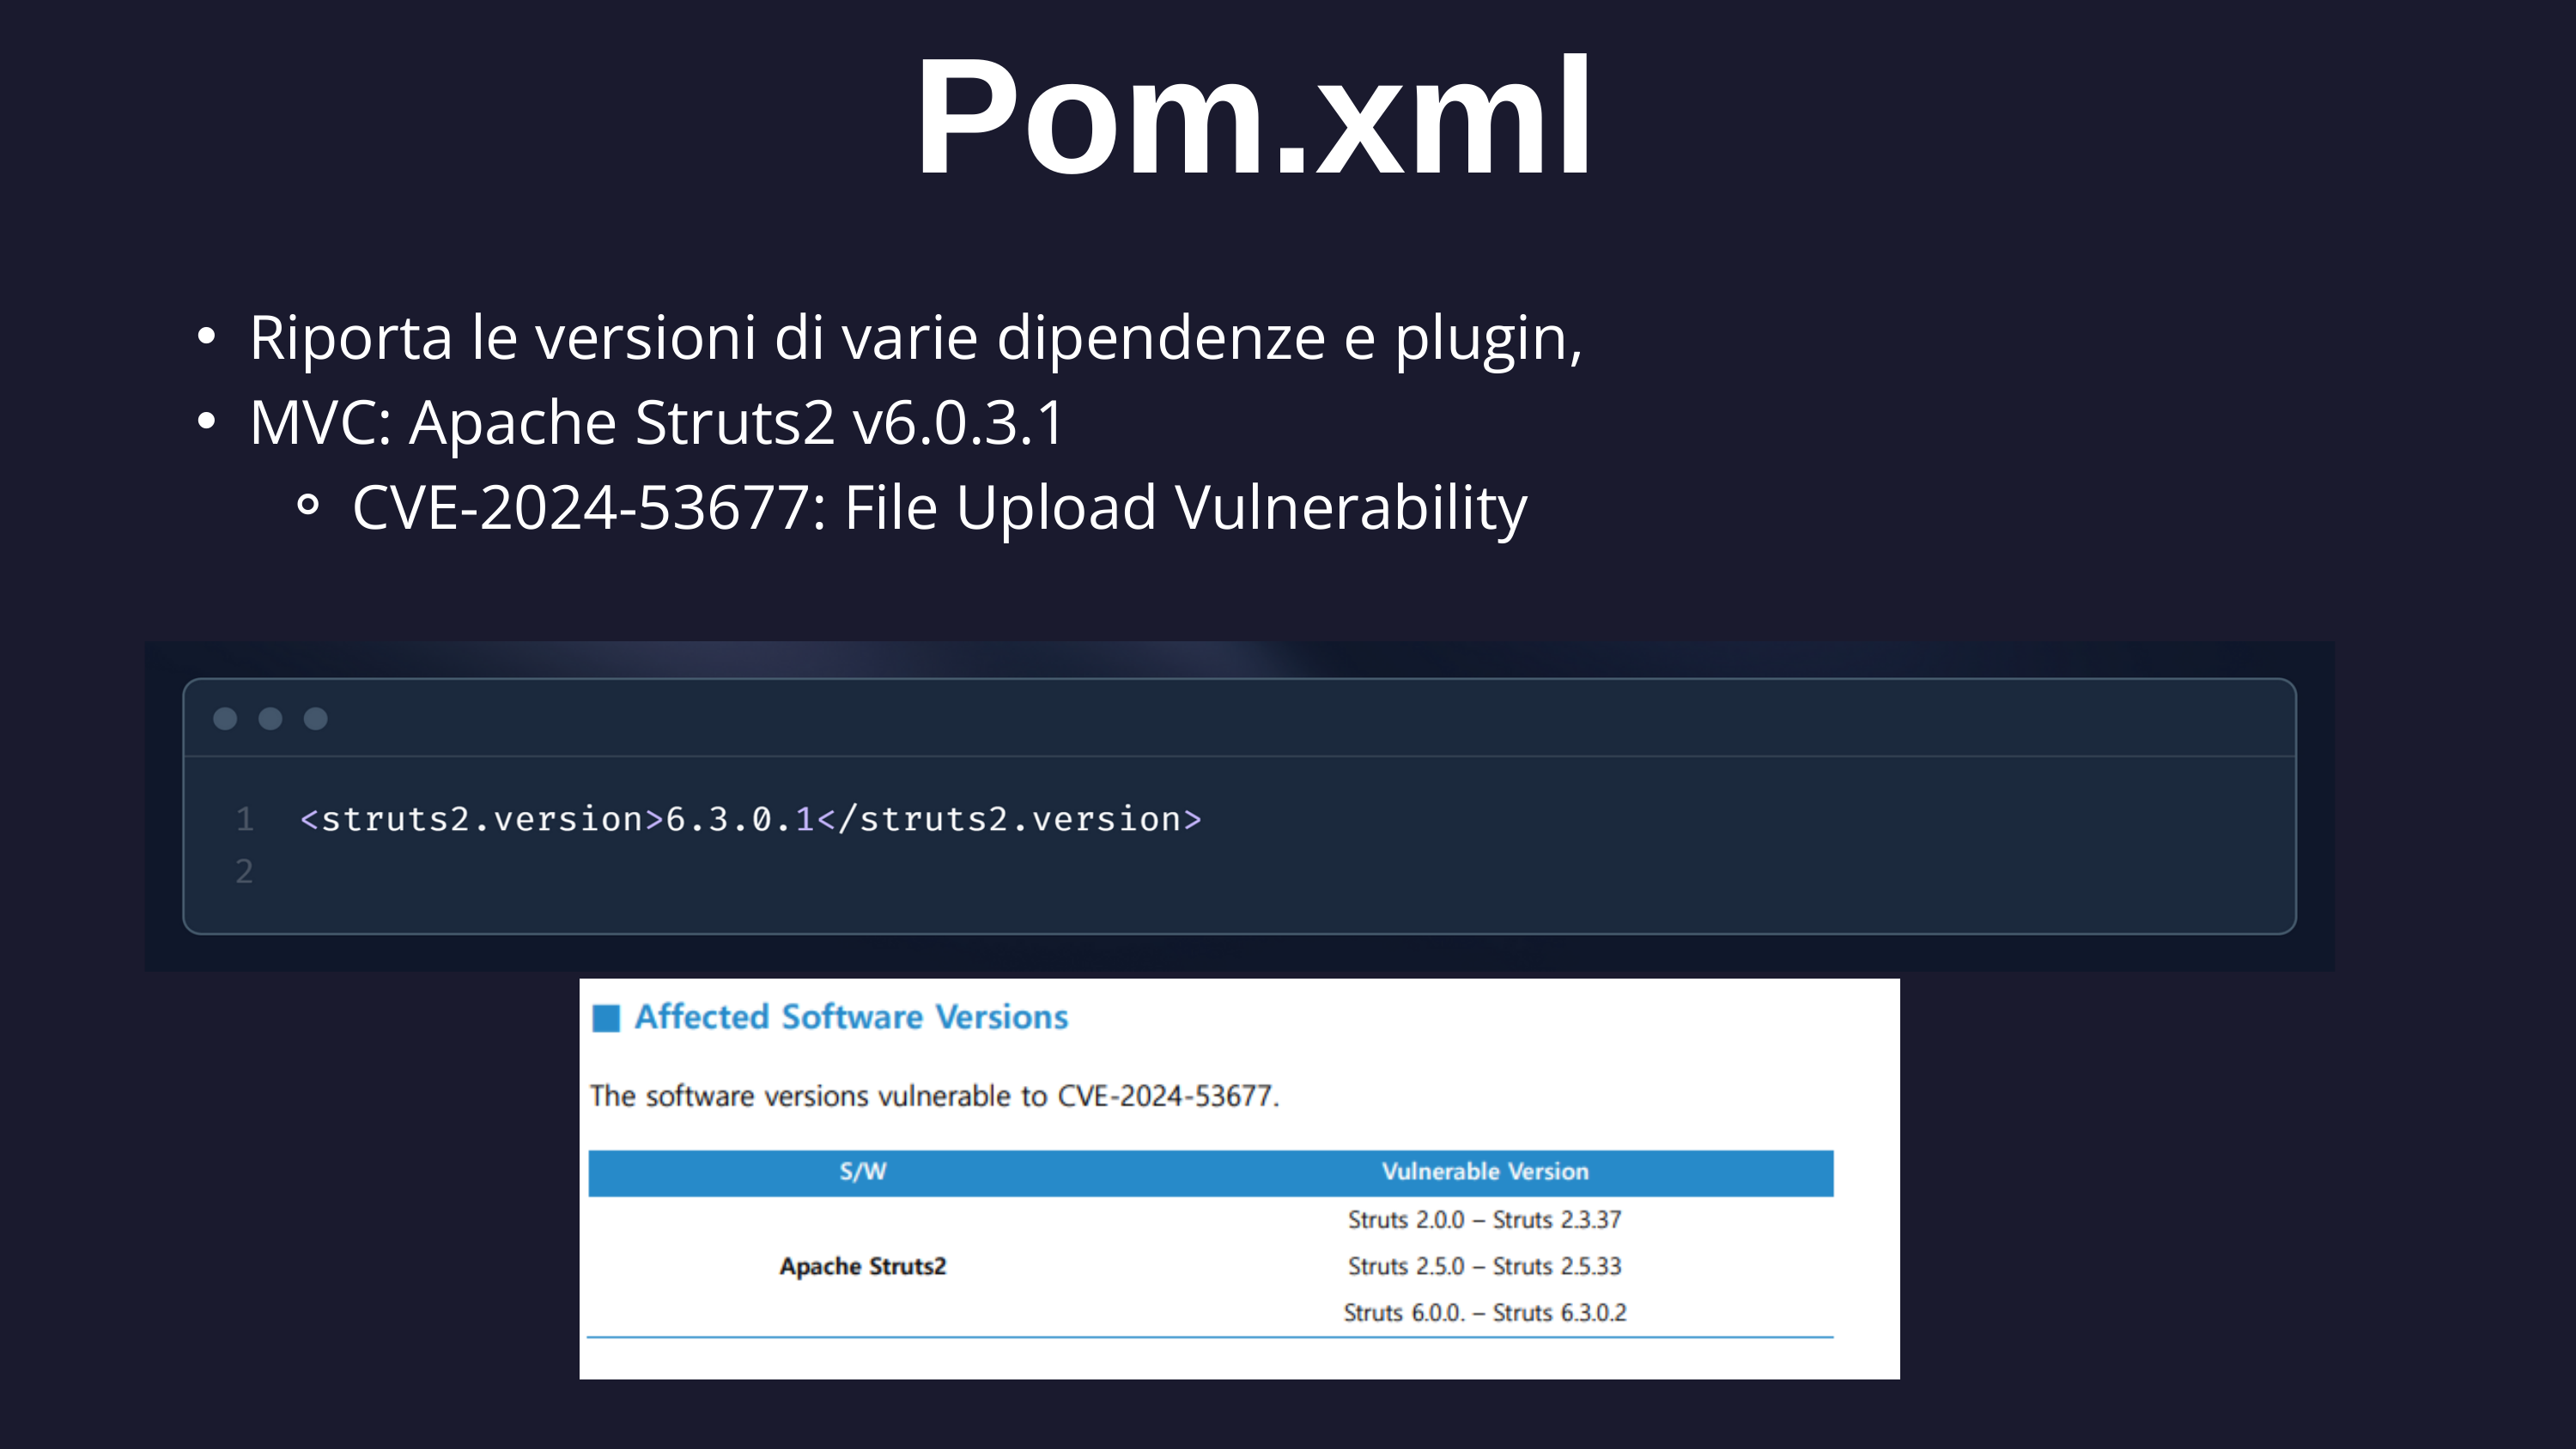

Pom.xml
Riporta le versioni di varie dipendenze e plugin,
MVC: Apache Struts2 v6.0.3.1
CVE-2024-53677: File Upload Vulnerability